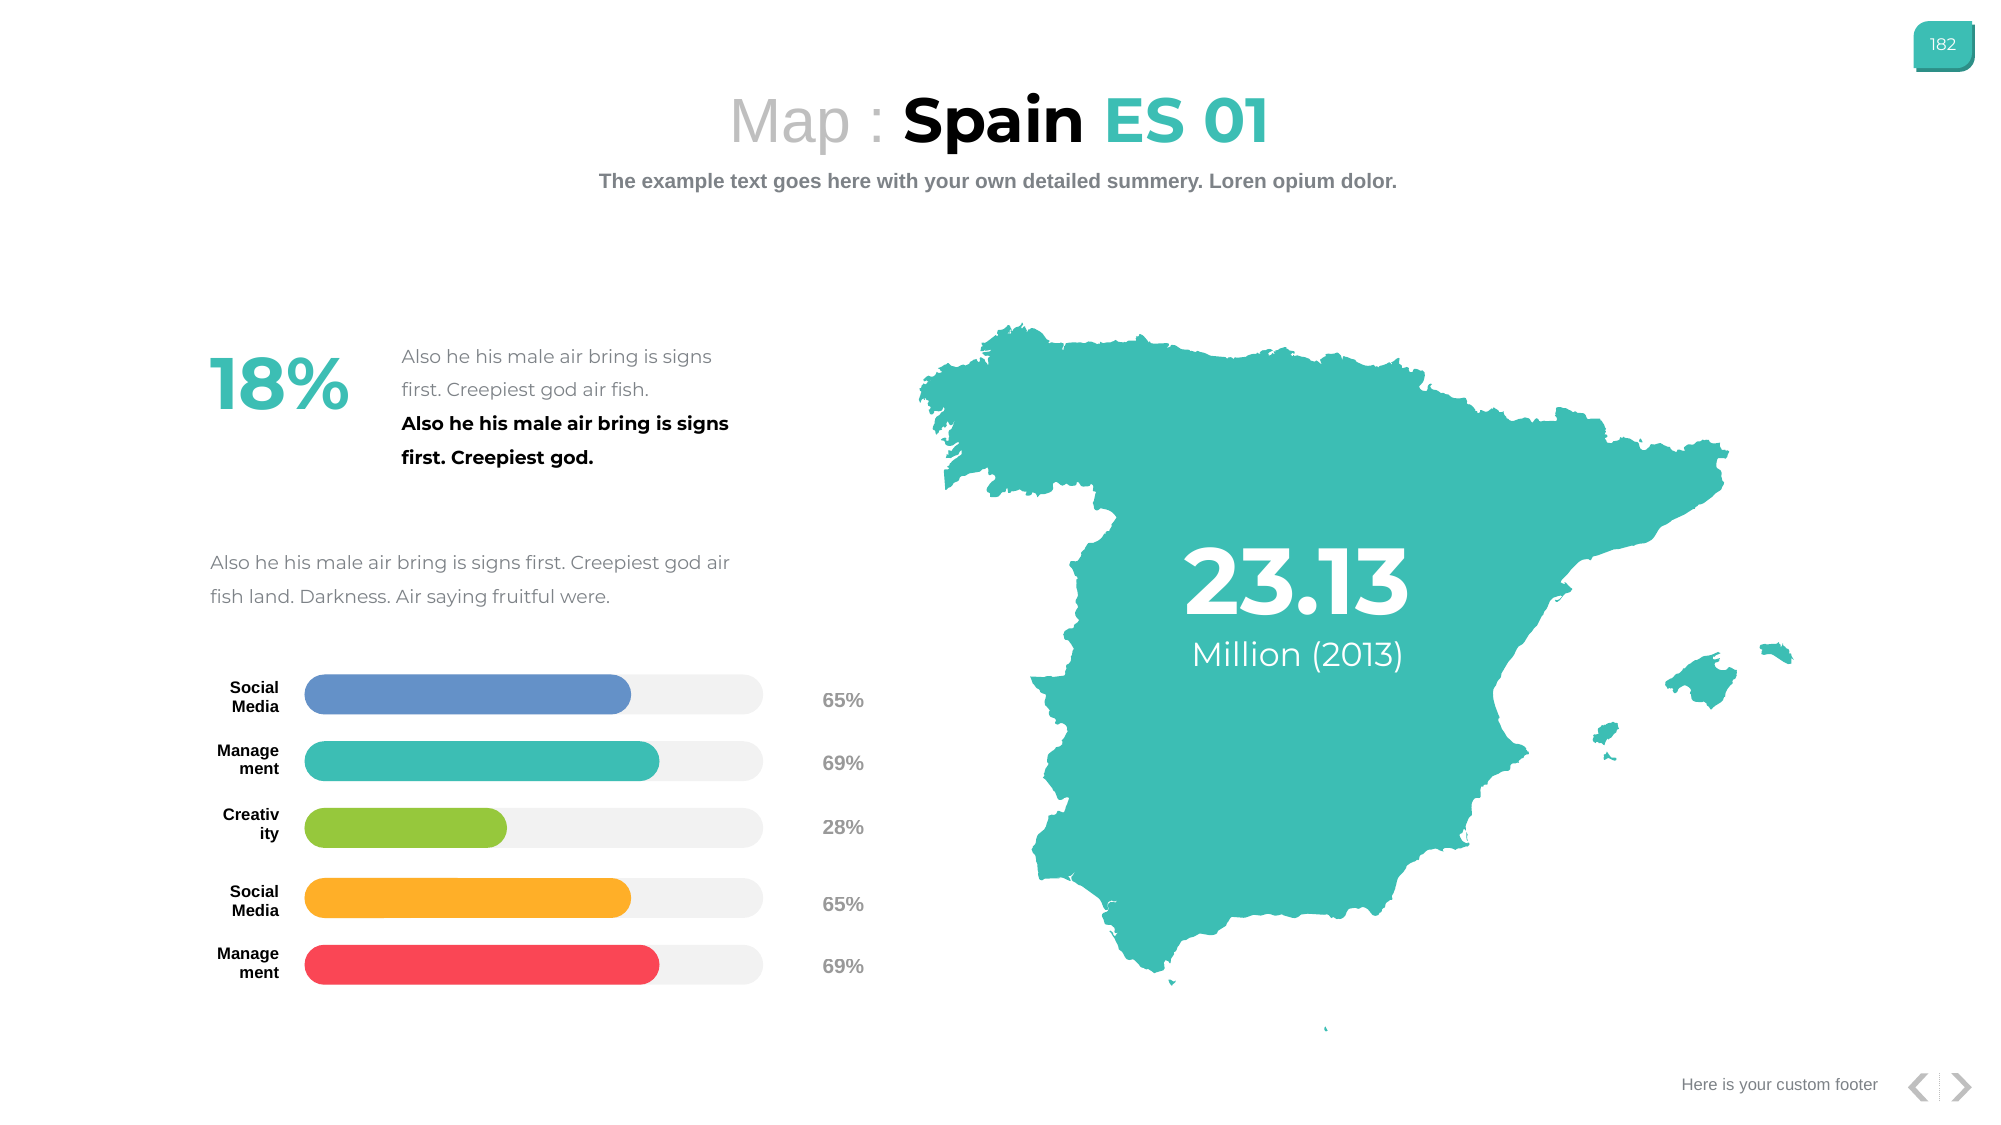

Map : Spain ES 01
The example text goes here with your own detailed summery. Loren opium dolor.

Also he his male air bring is signs first. Creepiest god air fish.
Also he his male air bring is signs first. Creepiest god.
18%
23.13
Also he his male air bring is signs first. Creepiest god air fish land. Darkness. Air saying fruitful were.
Million (2013)
Social Media

65%
Management

69%
Creativity

28%
Social Media

65%
Management

69%
Here is your custom footer